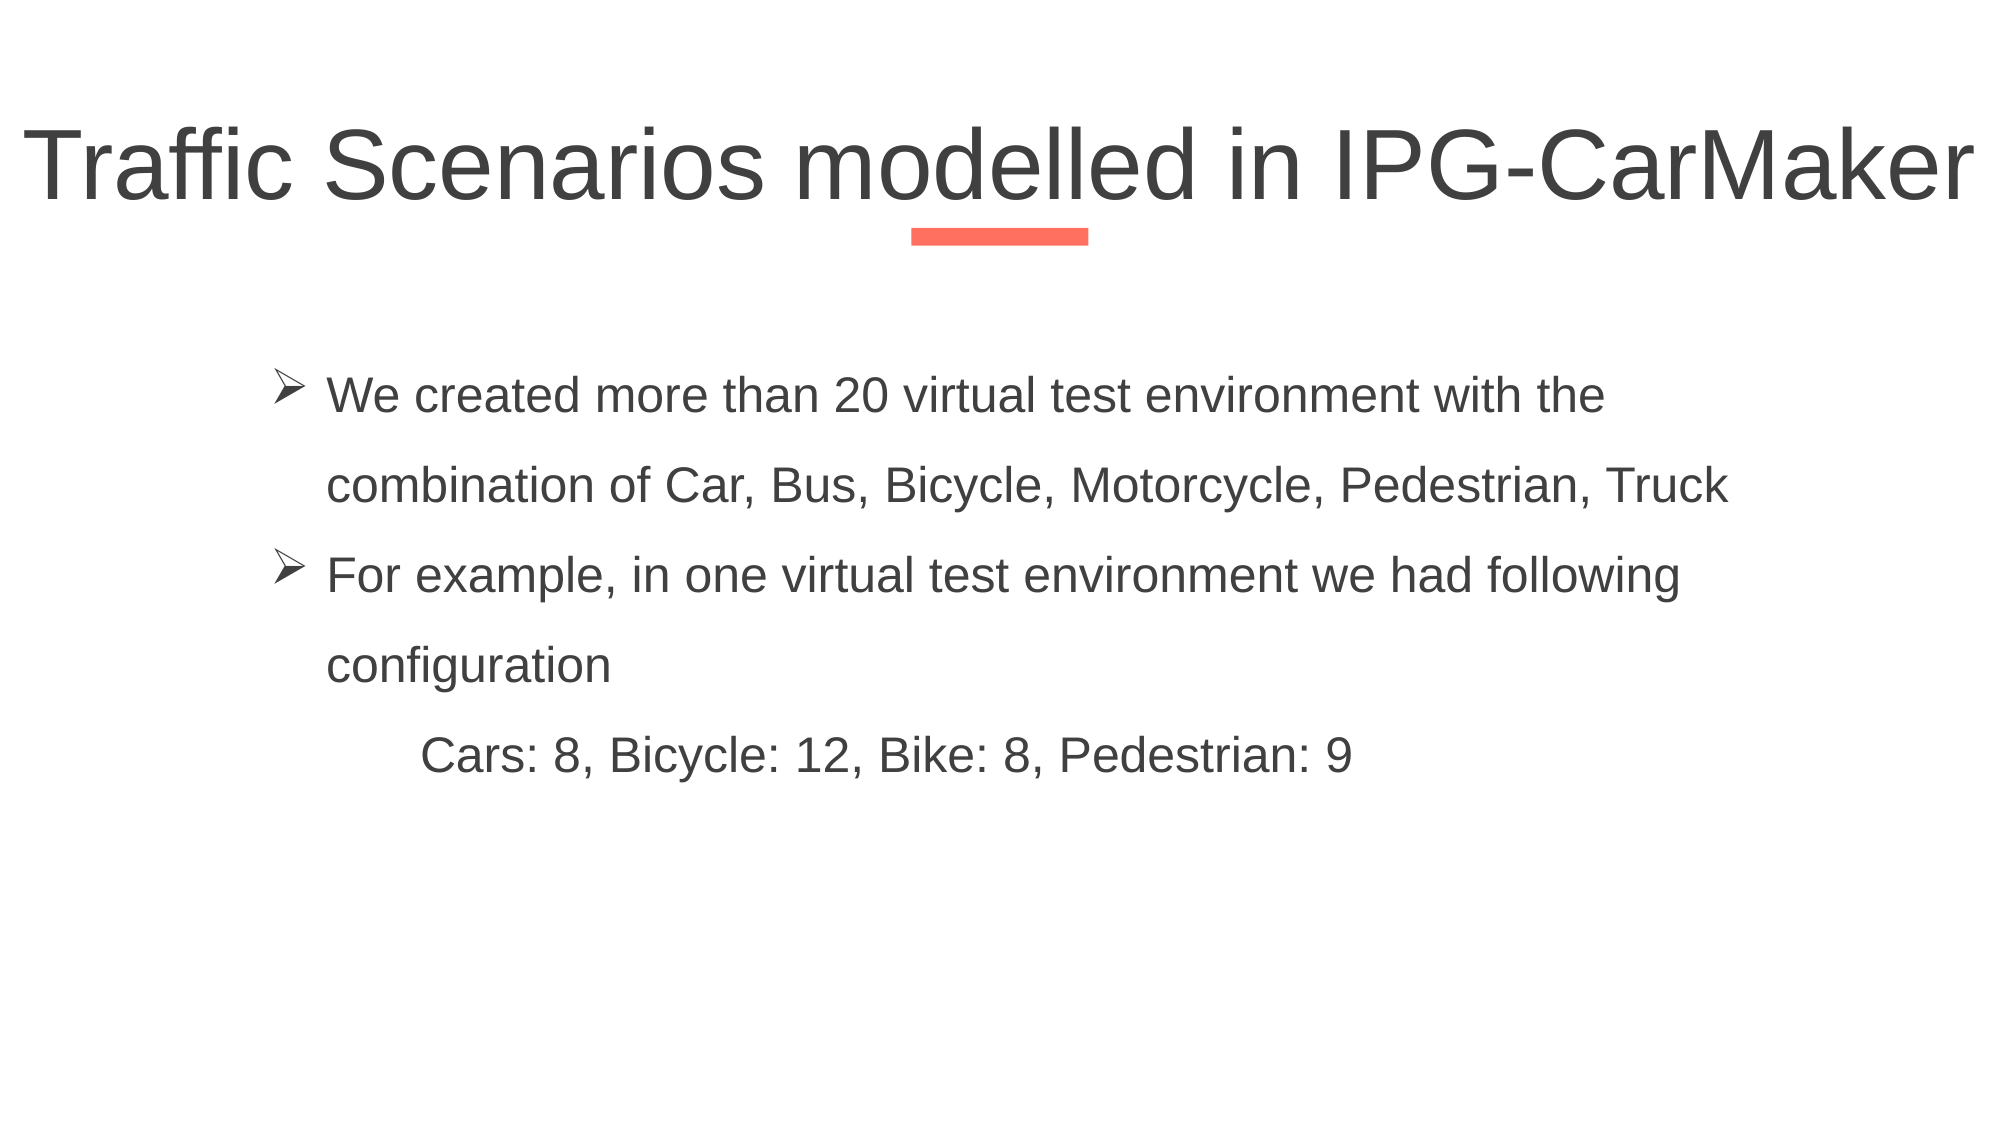

Traffic Scenarios modelled in IPG-CarMaker

We created more than 20 virtual test environment with the
    combination of Car, Bus, Bicycle, Motorcycle, Pedestrian, Truck
For example, in one virtual test environment we had following
    configuration
	Cars: 8, Bicycle: 12, Bike: 8, Pedestrian: 9

DOING MORE